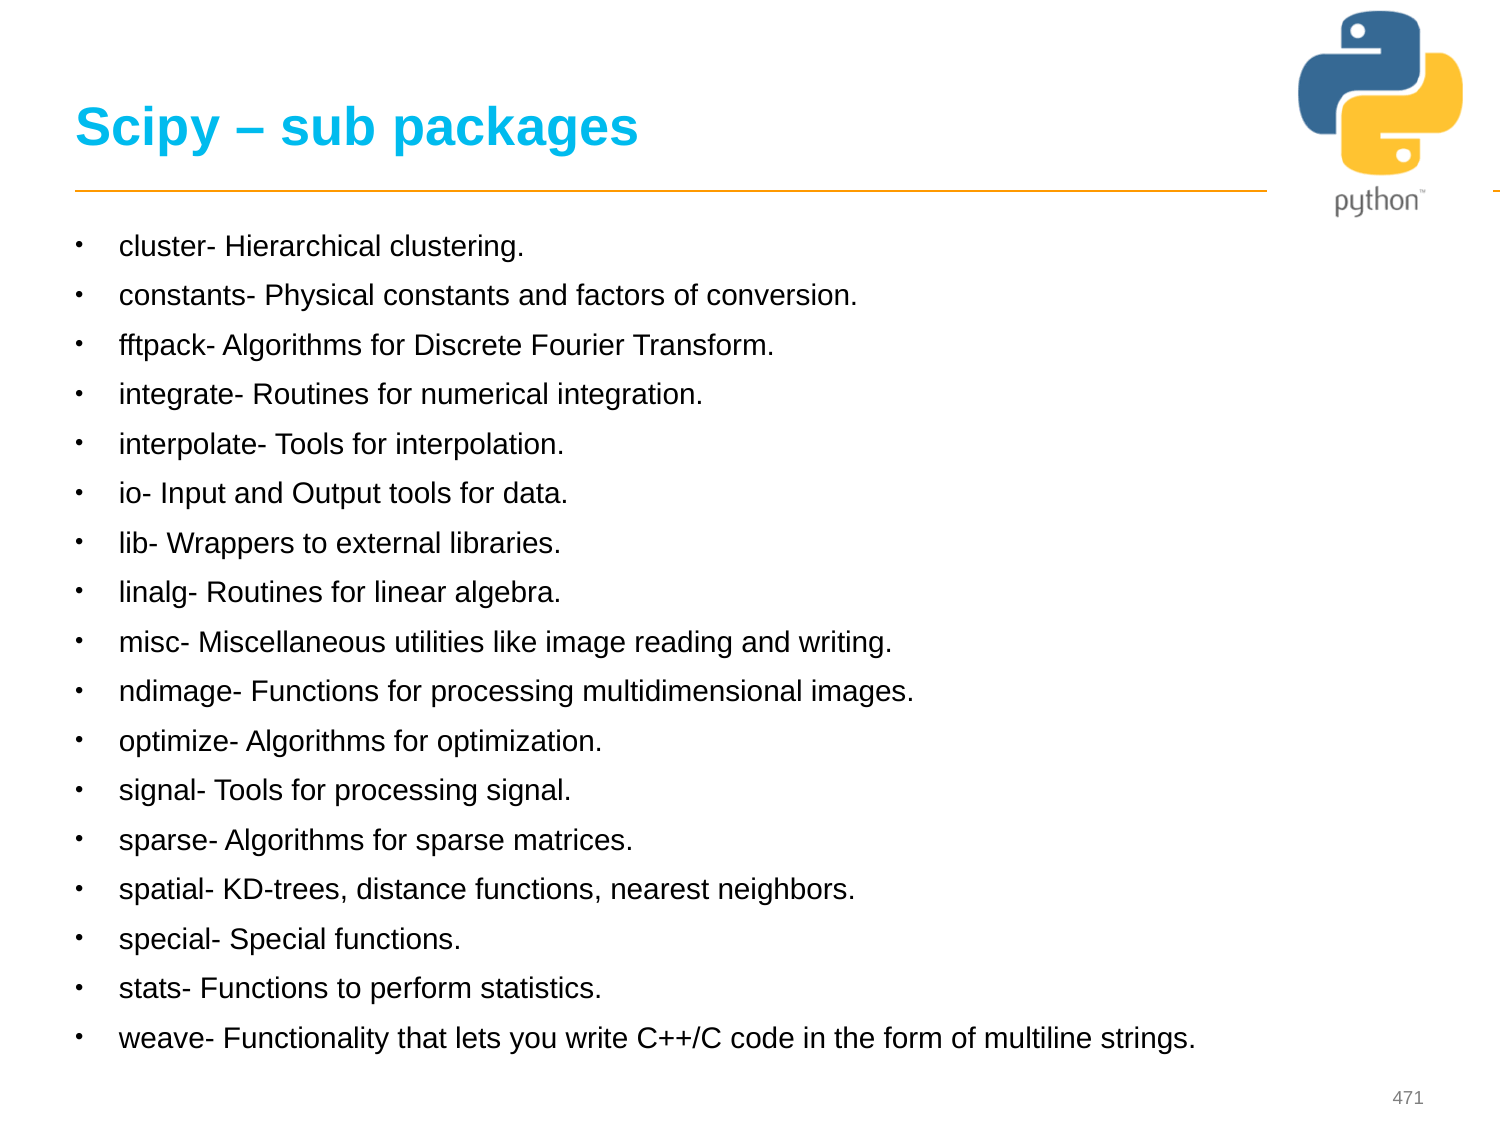

# Scipy – sub packages
cluster- Hierarchical clustering.
constants- Physical constants and factors of conversion.
fftpack- Algorithms for Discrete Fourier Transform.
integrate- Routines for numerical integration.
interpolate- Tools for interpolation.
io- Input and Output tools for data.
lib- Wrappers to external libraries.
linalg- Routines for linear algebra.
misc- Miscellaneous utilities like image reading and writing.
ndimage- Functions for processing multidimensional images.
optimize- Algorithms for optimization.
signal- Tools for processing signal.
sparse- Algorithms for sparse matrices.
spatial- KD-trees, distance functions, nearest neighbors.
special- Special functions.
stats- Functions to perform statistics.
weave- Functionality that lets you write C++/C code in the form of multiline strings.